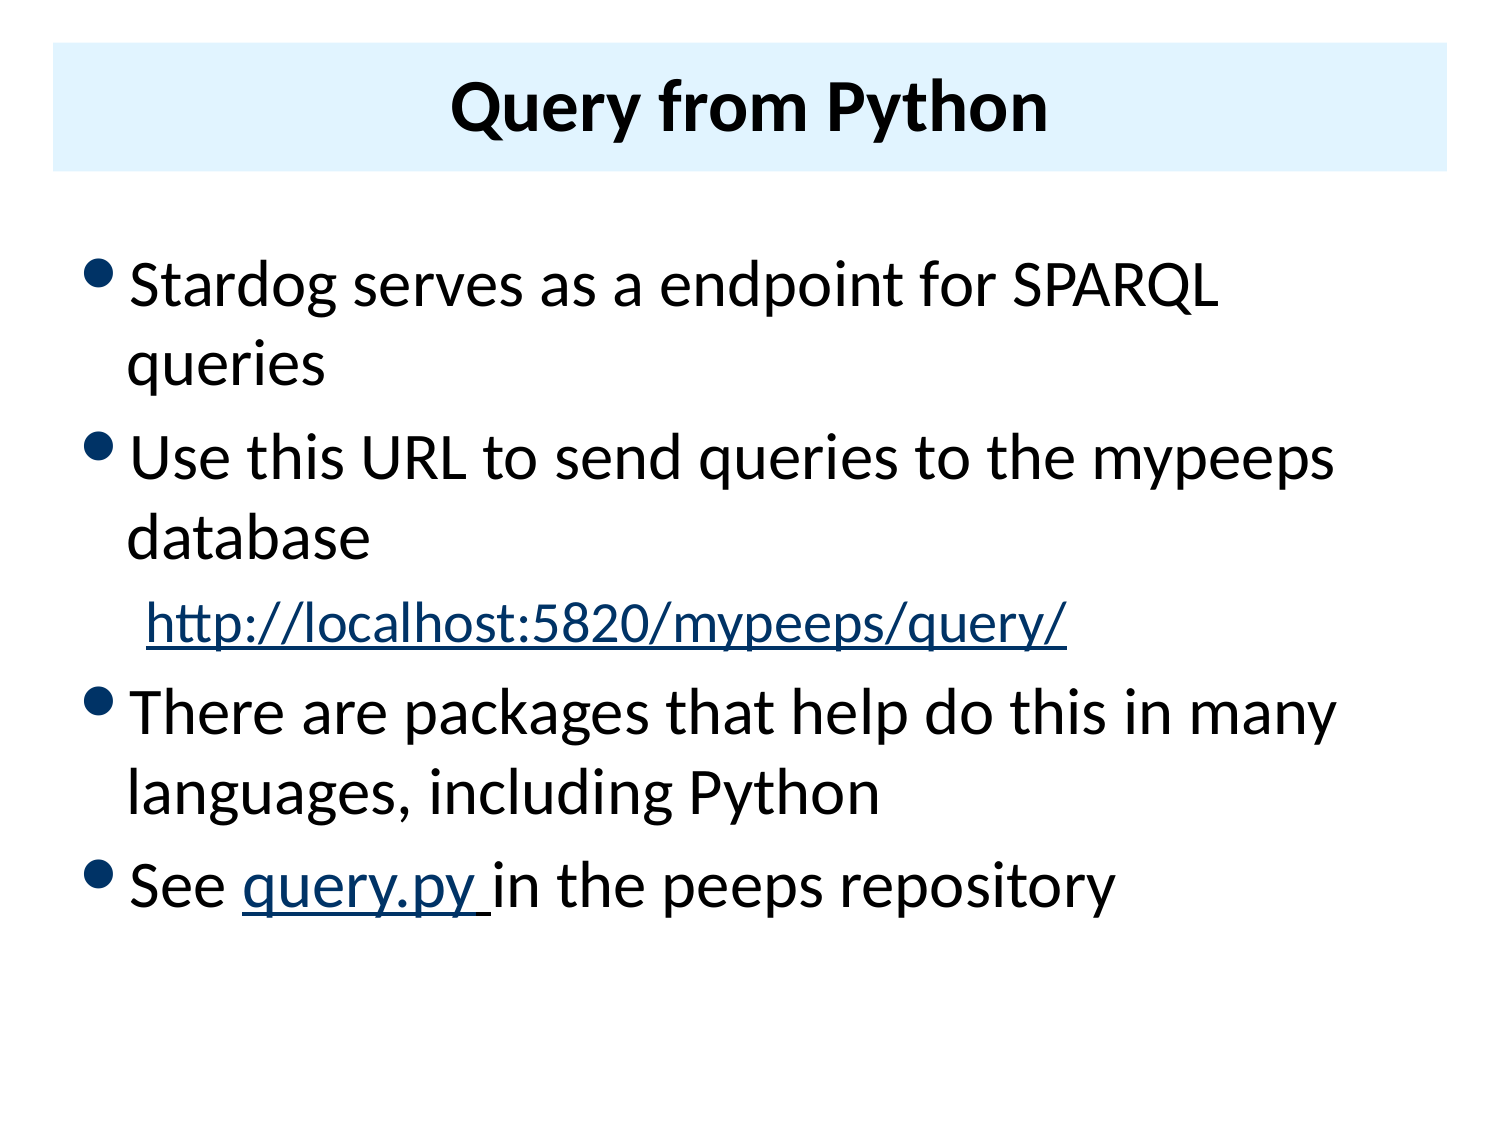

# Query from Python
Stardog serves as a endpoint for SPARQL queries
Use this URL to send queries to the mypeeps database
http://localhost:5820/mypeeps/query/
There are packages that help do this in many languages, including Python
See query.py in the peeps repository